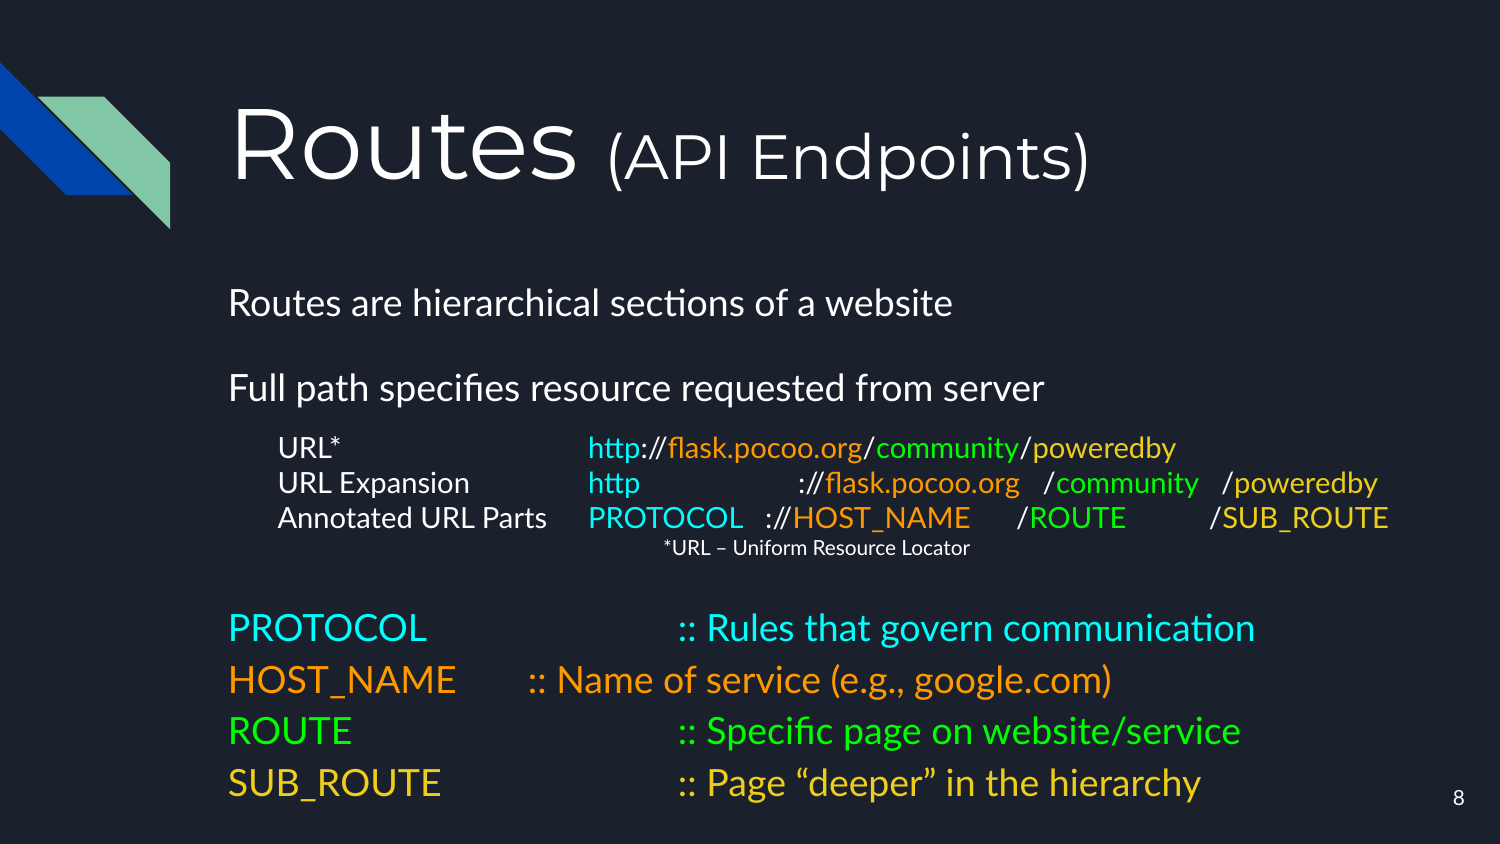

# Routes (API Endpoints)
Routes are hierarchical sections of a website
Full path specifies resource requested from server

PROTOCOL		:: Rules that govern communication
HOST_NAME	:: Name of service (e.g., google.com)
ROUTE			:: Specific page on website/service
SUB_ROUTE		:: Page “deeper” in the hierarchy
URL*
URL Expansion
Annotated URL Parts
http://flask.pocoo.org/community/poweredby
http                     ://flask.pocoo.org   /community   /poweredby
PROTOCOL   ://HOST_NAME      /ROUTE           /SUB_ROUTE
*URL – Uniform Resource Locator
8